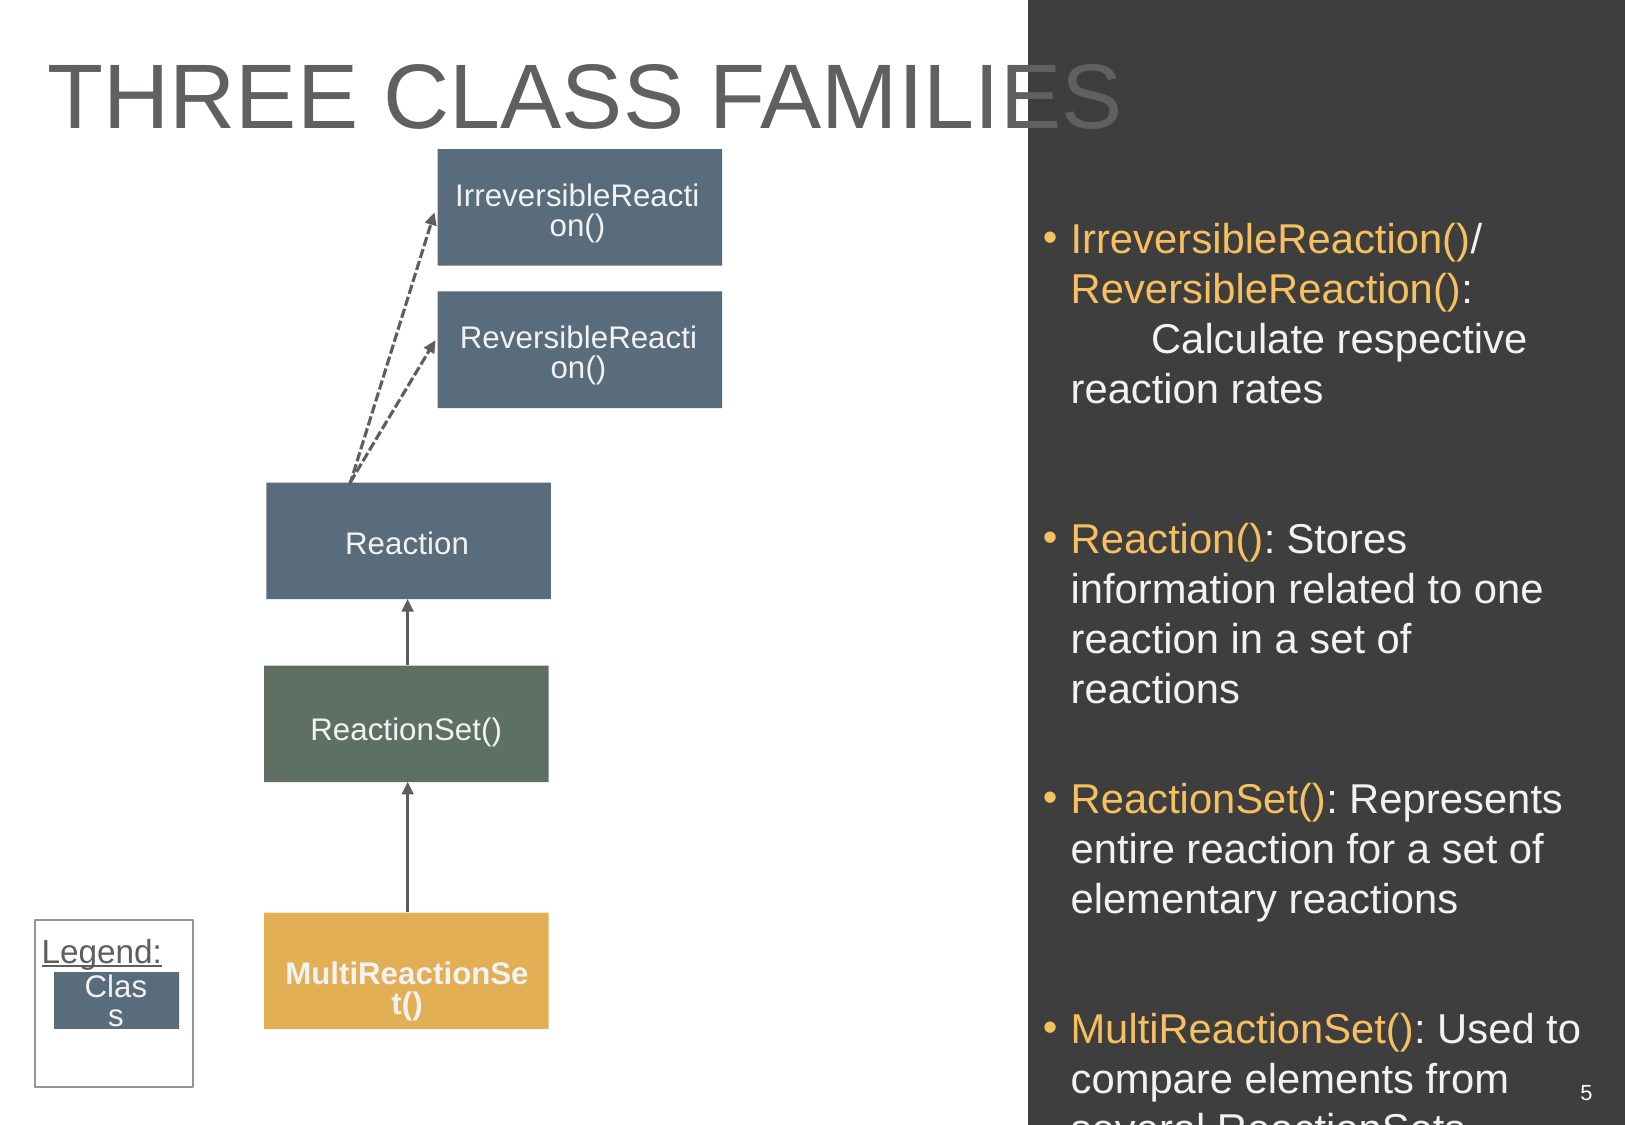

THREE CLASS FAMILIES

IrreversibleReaction()/ ReversibleReaction():                  Calculate respective reaction rates

Reaction(): Stores information related to one reaction in a set of reactions

ReactionSet(): Represents entire reaction for a set of elementary reactions

MultiReactionSet(): Used to compare elements from several ReactionSets

IrreversibleReaction()

ReversibleReaction()

Reaction

ReactionSet()

MultiReactionSet()

Legend:

Class
5